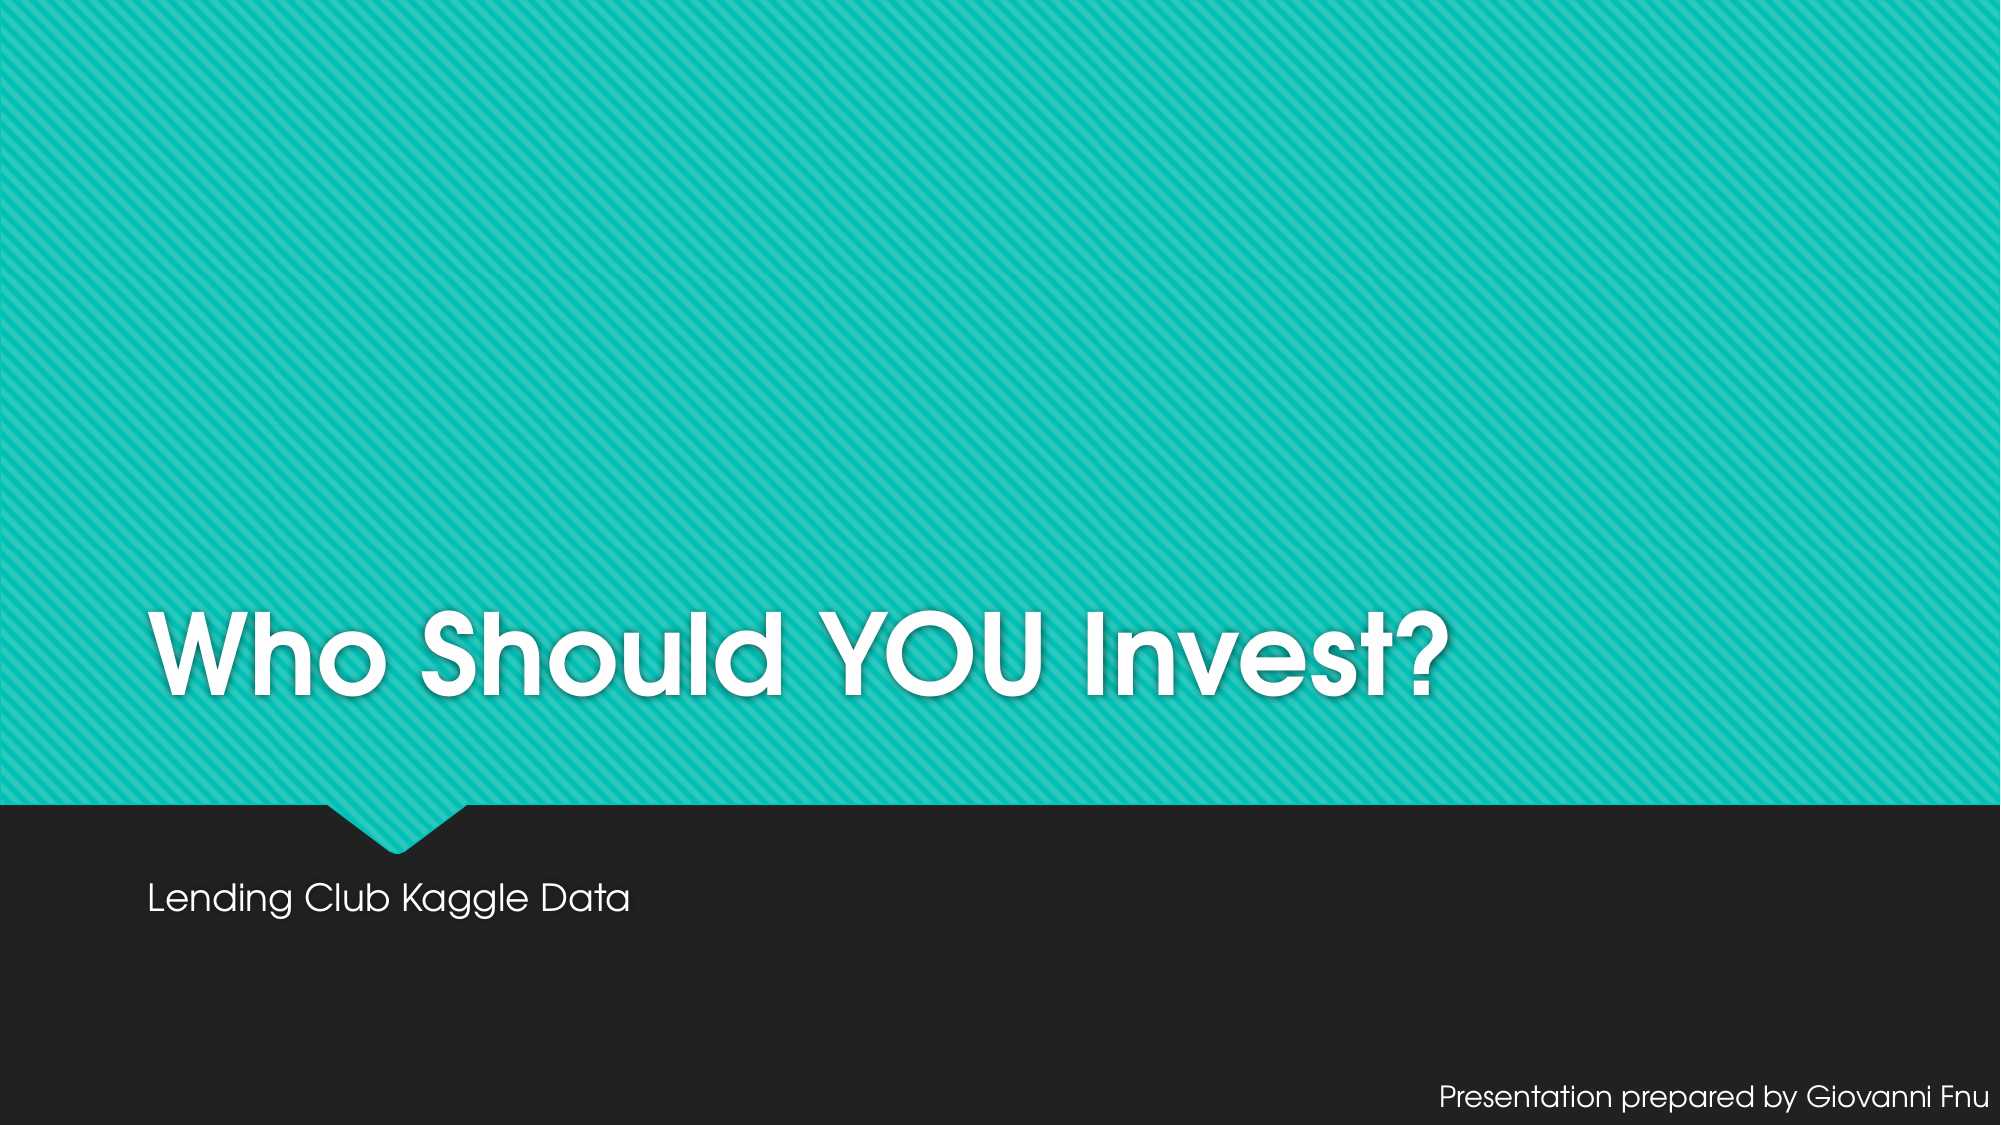

# Who Should YOU Invest?
Lending Club Kaggle Data
Presentation prepared by Giovanni Fnu